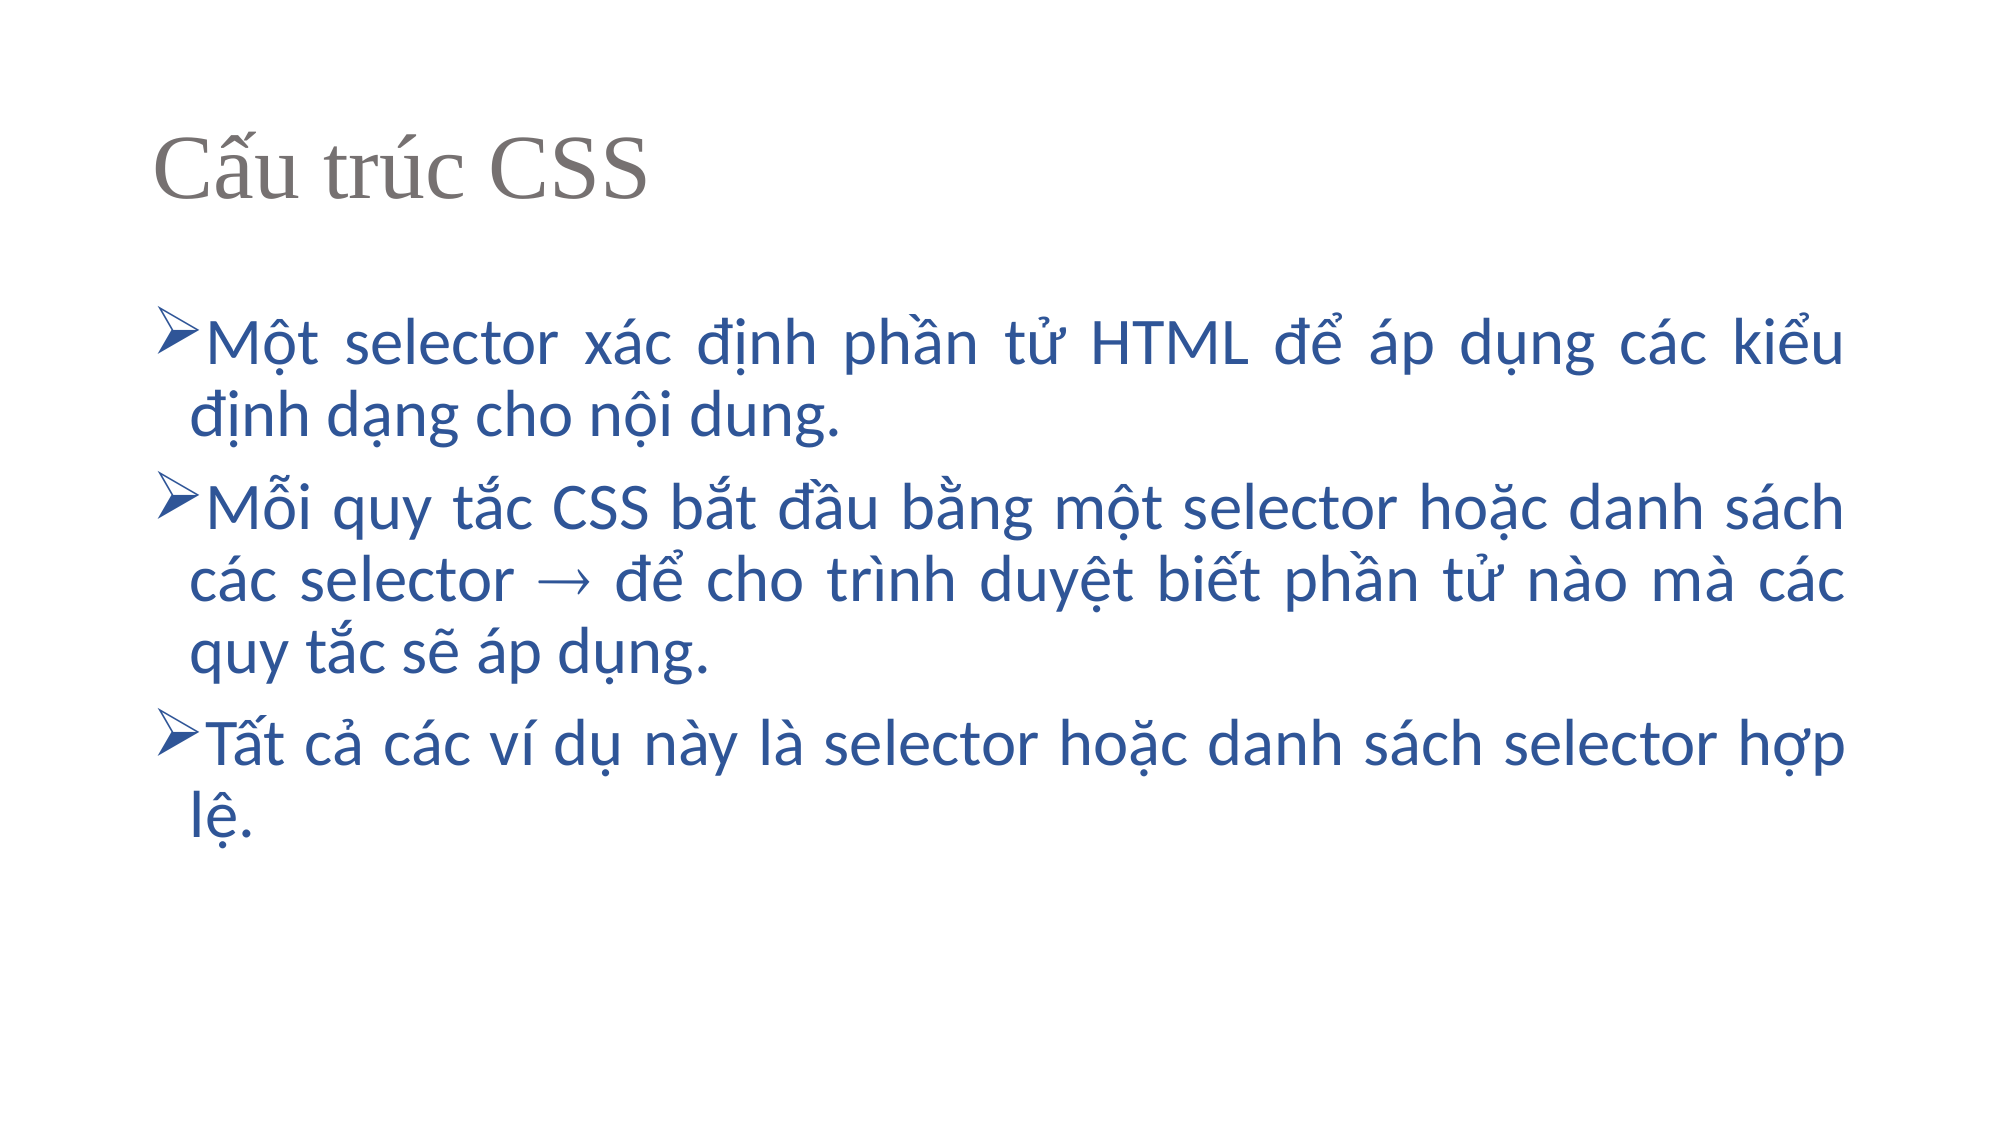

# Cấu trúc CSS
Một selector xác định phần tử HTML để áp dụng các kiểu định dạng cho nội dung.
Mỗi quy tắc CSS bắt đầu bằng một selector hoặc danh sách các selector → để cho trình duyệt biết phần tử nào mà các quy tắc sẽ áp dụng.
Tất cả các ví dụ này là selector hoặc danh sách selector hợp lệ.